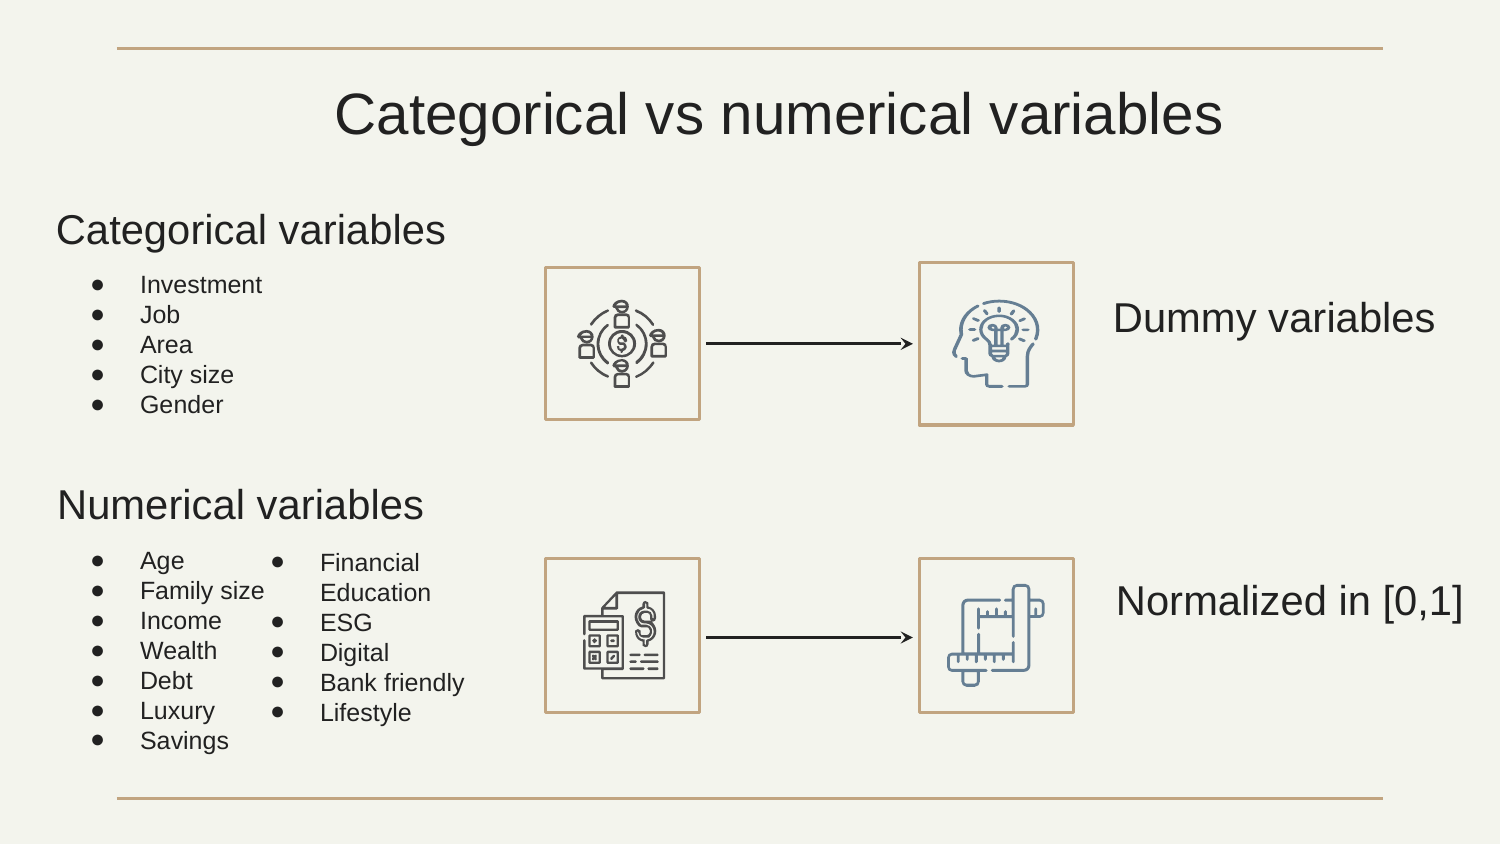

# Categorical vs numerical variables
Categorical variables
Investment
Job
Area
City size
Gender

Dummy variables

Numerical variables
Financial Education
ESG
Digital
Bank friendly
Lifestyle

Age
Family size
Income
Wealth
Debt
Luxury
Savings

Normalized in [0,1]